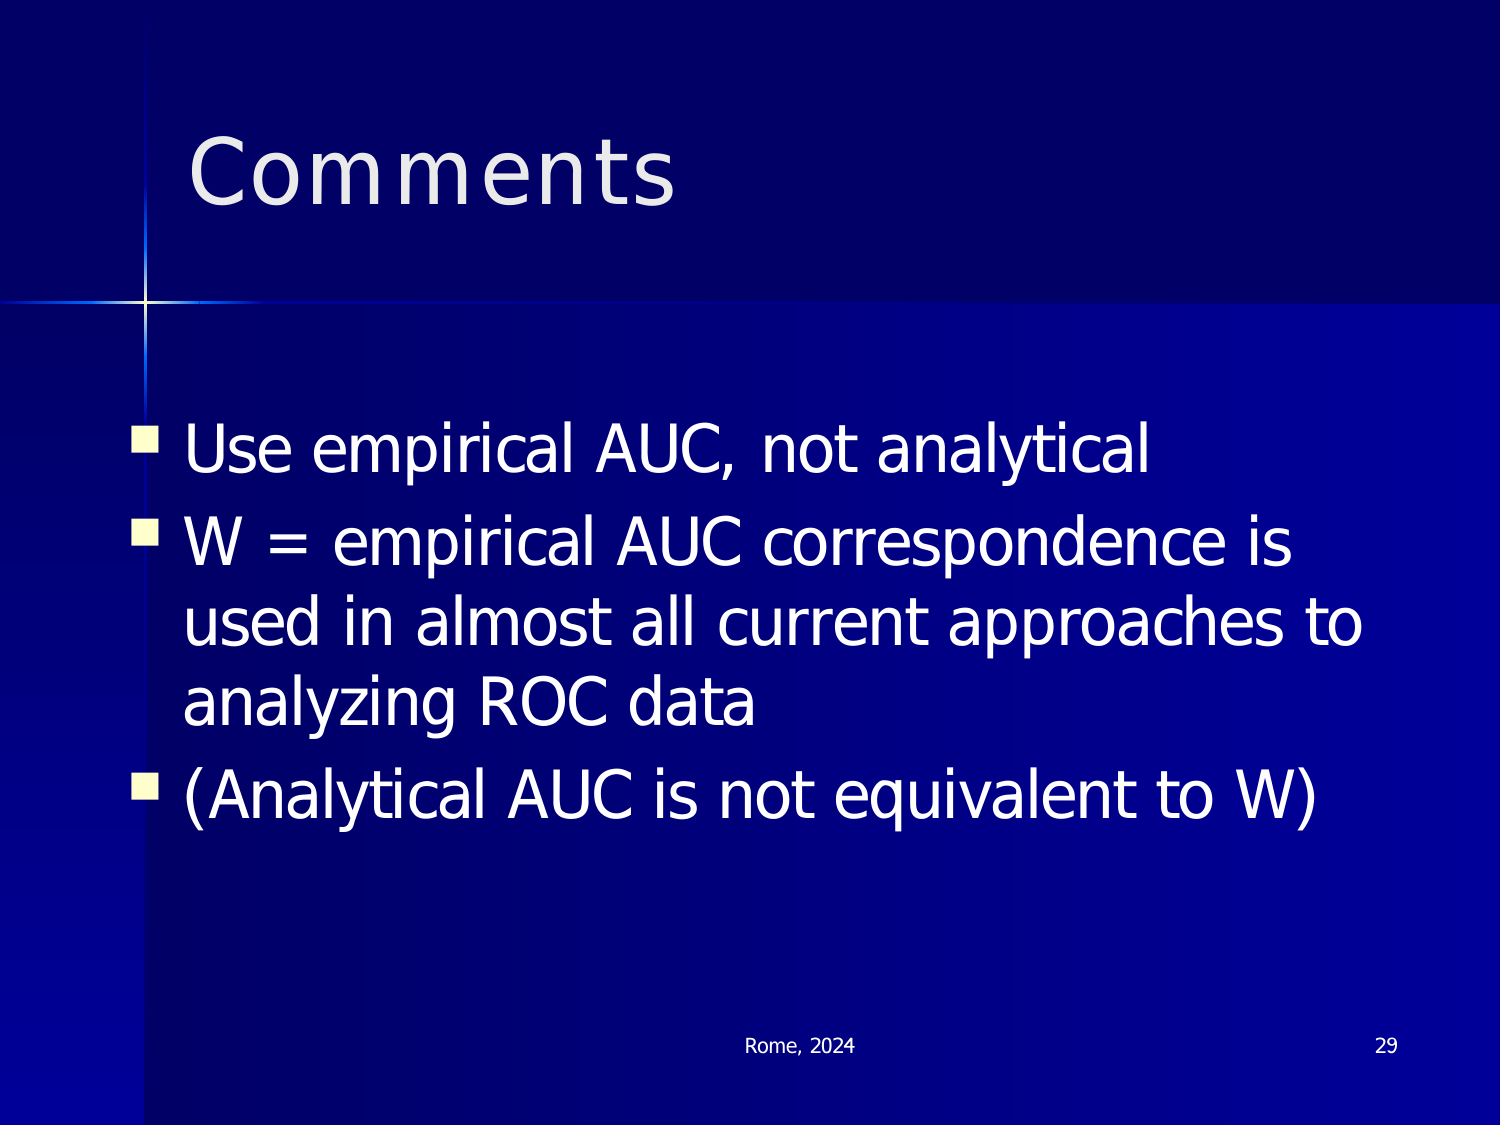

# Comments
Use empirical AUC, not analytical
W = empirical AUC correspondence is used in almost all current approaches to analyzing ROC data
(Analytical AUC is not equivalent to W)
Rome, 2024
29